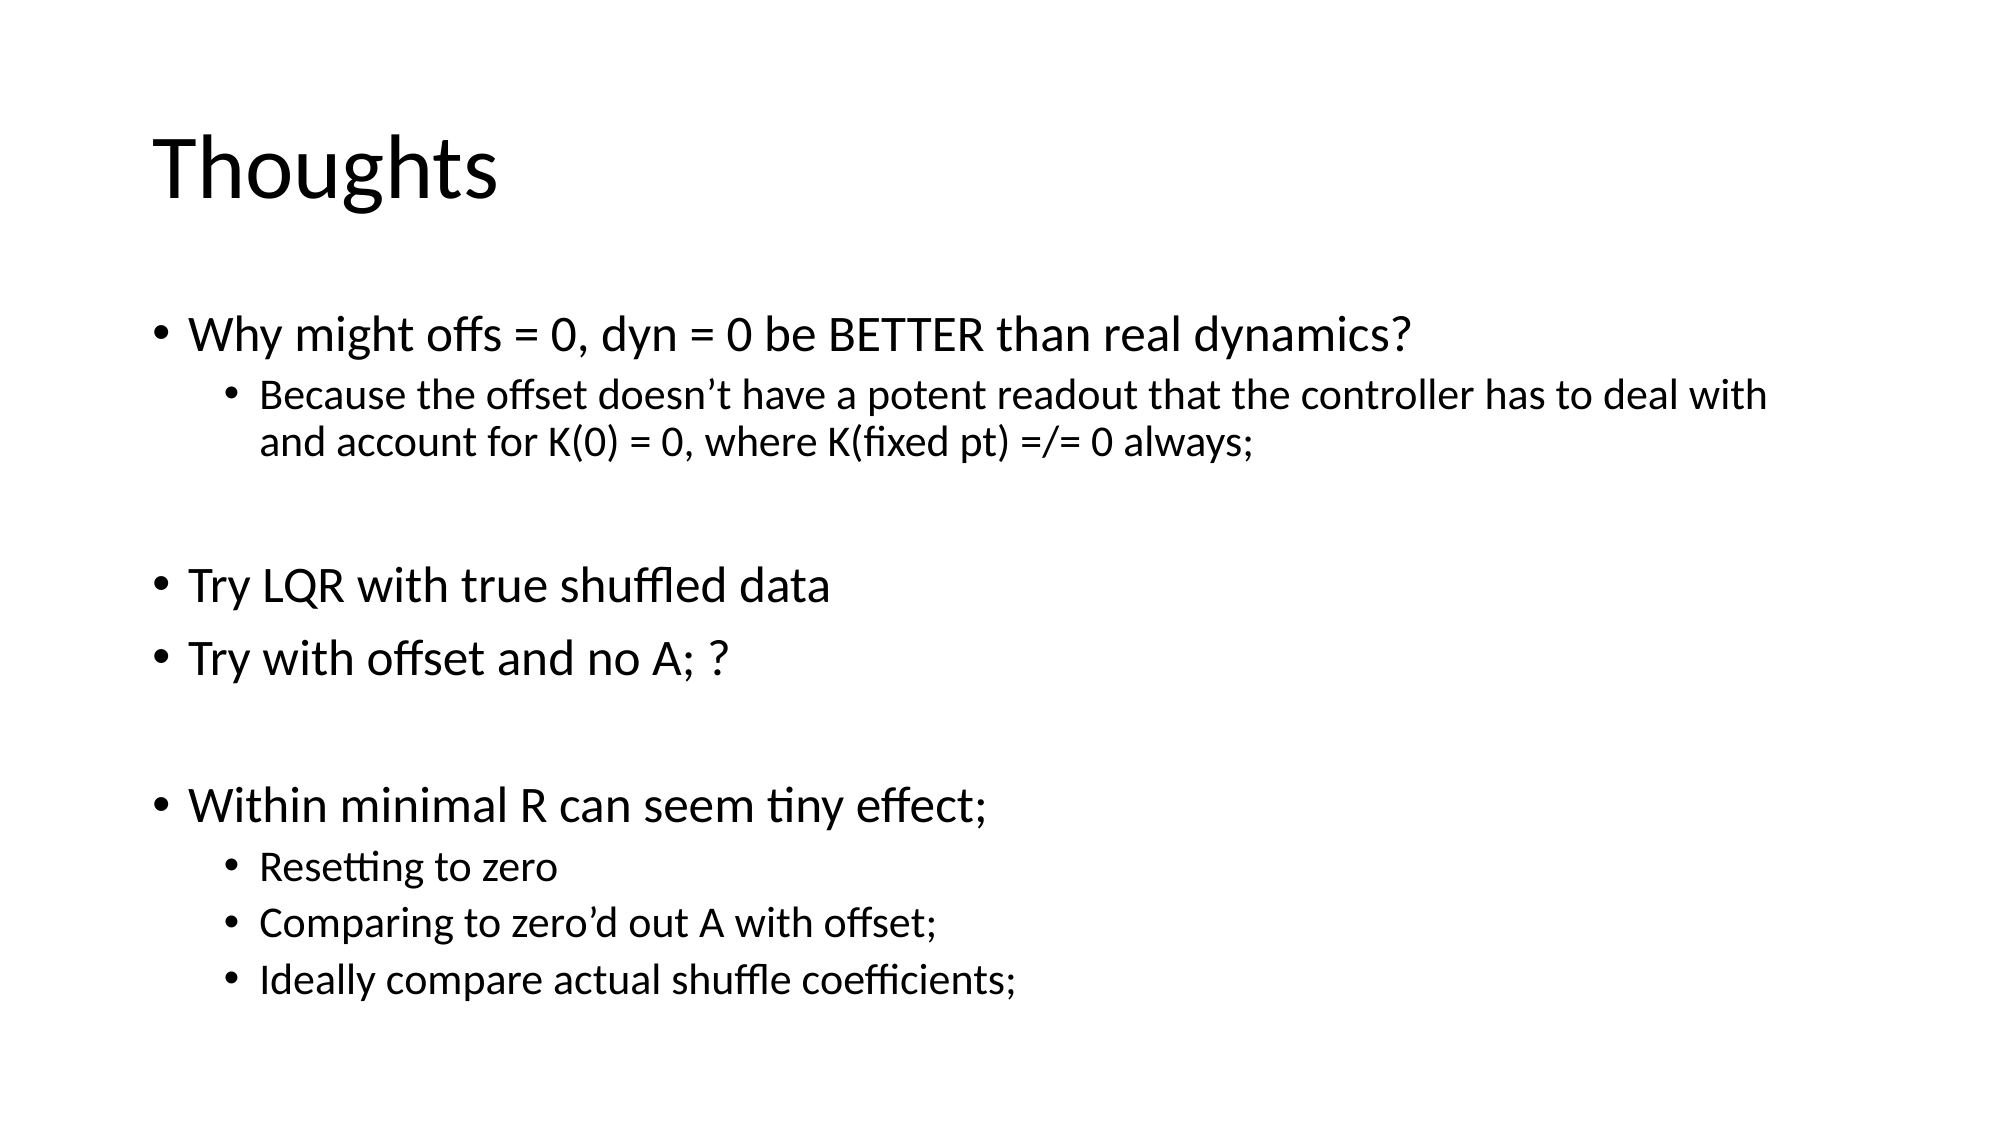

# Thoughts
Why might offs = 0, dyn = 0 be BETTER than real dynamics?
Because the offset doesn’t have a potent readout that the controller has to deal with and account for K(0) = 0, where K(fixed pt) =/= 0 always;

Try LQR with true shuffled data
Try with offset and no A; ?

Within minimal R can seem tiny effect;
Resetting to zero
Comparing to zero’d out A with offset;
Ideally compare actual shuffle coefficients;